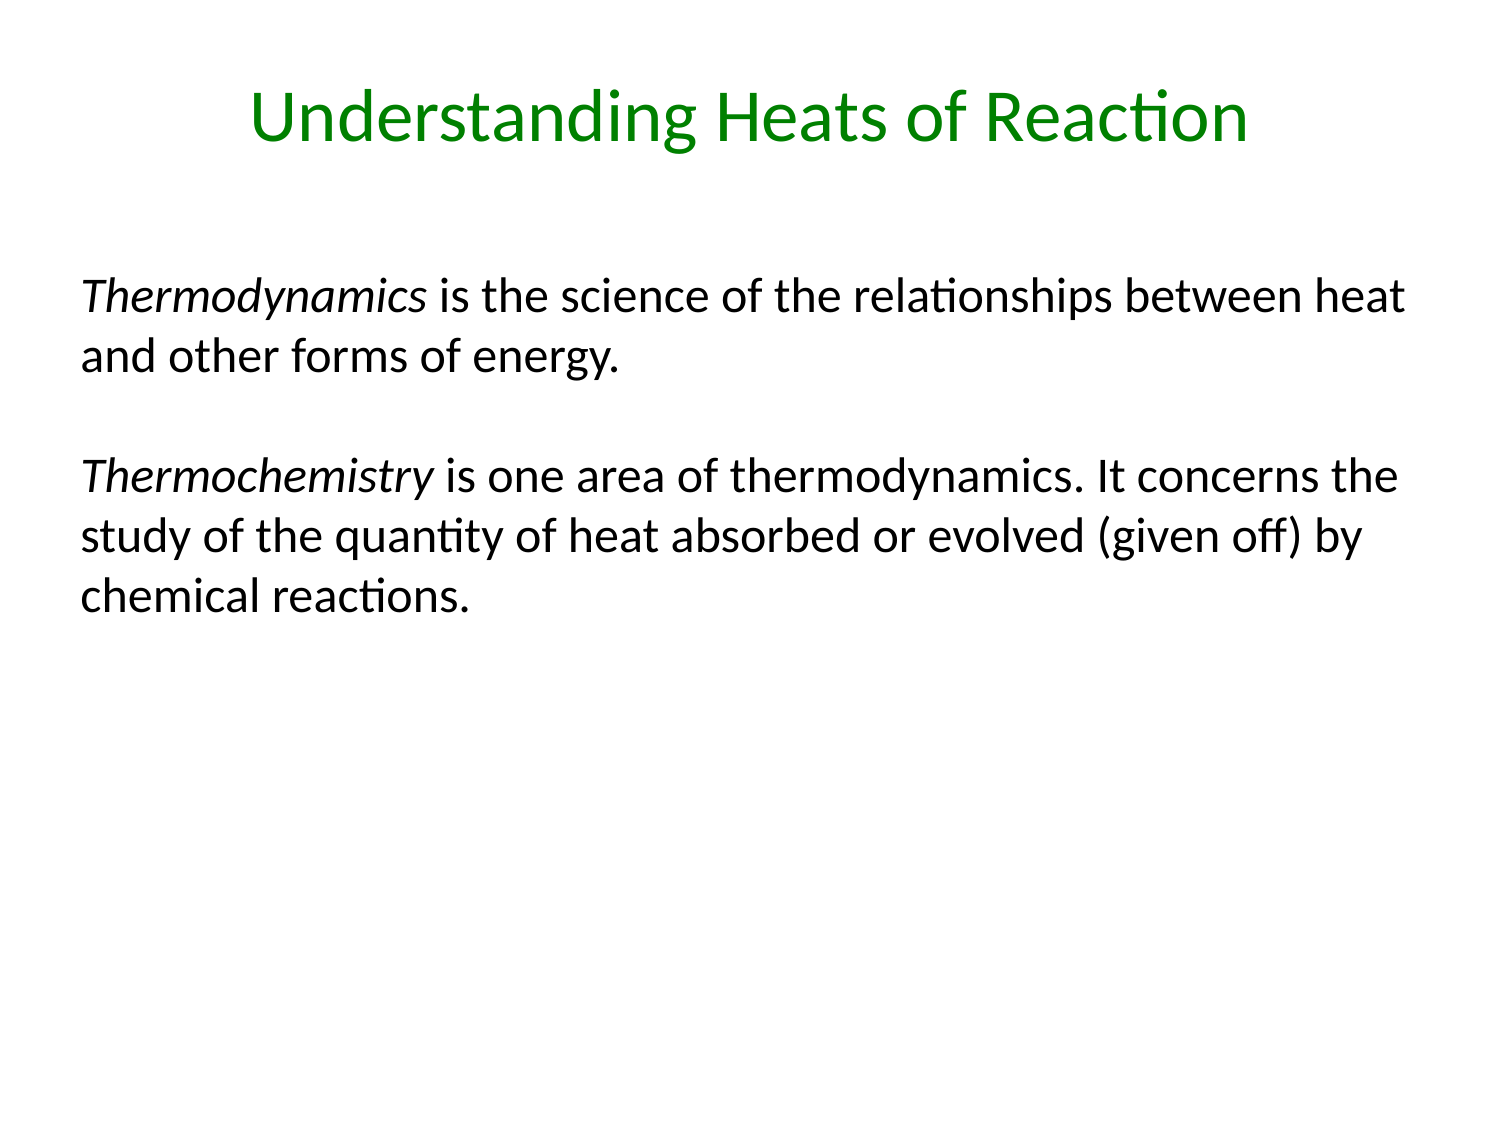

# Understanding Heats of Reaction
Thermodynamics is the science of the relationships between heat and other forms of energy.

Thermochemistry is one area of thermodynamics. It concerns the study of the quantity of heat absorbed or evolved (given off) by chemical reactions.